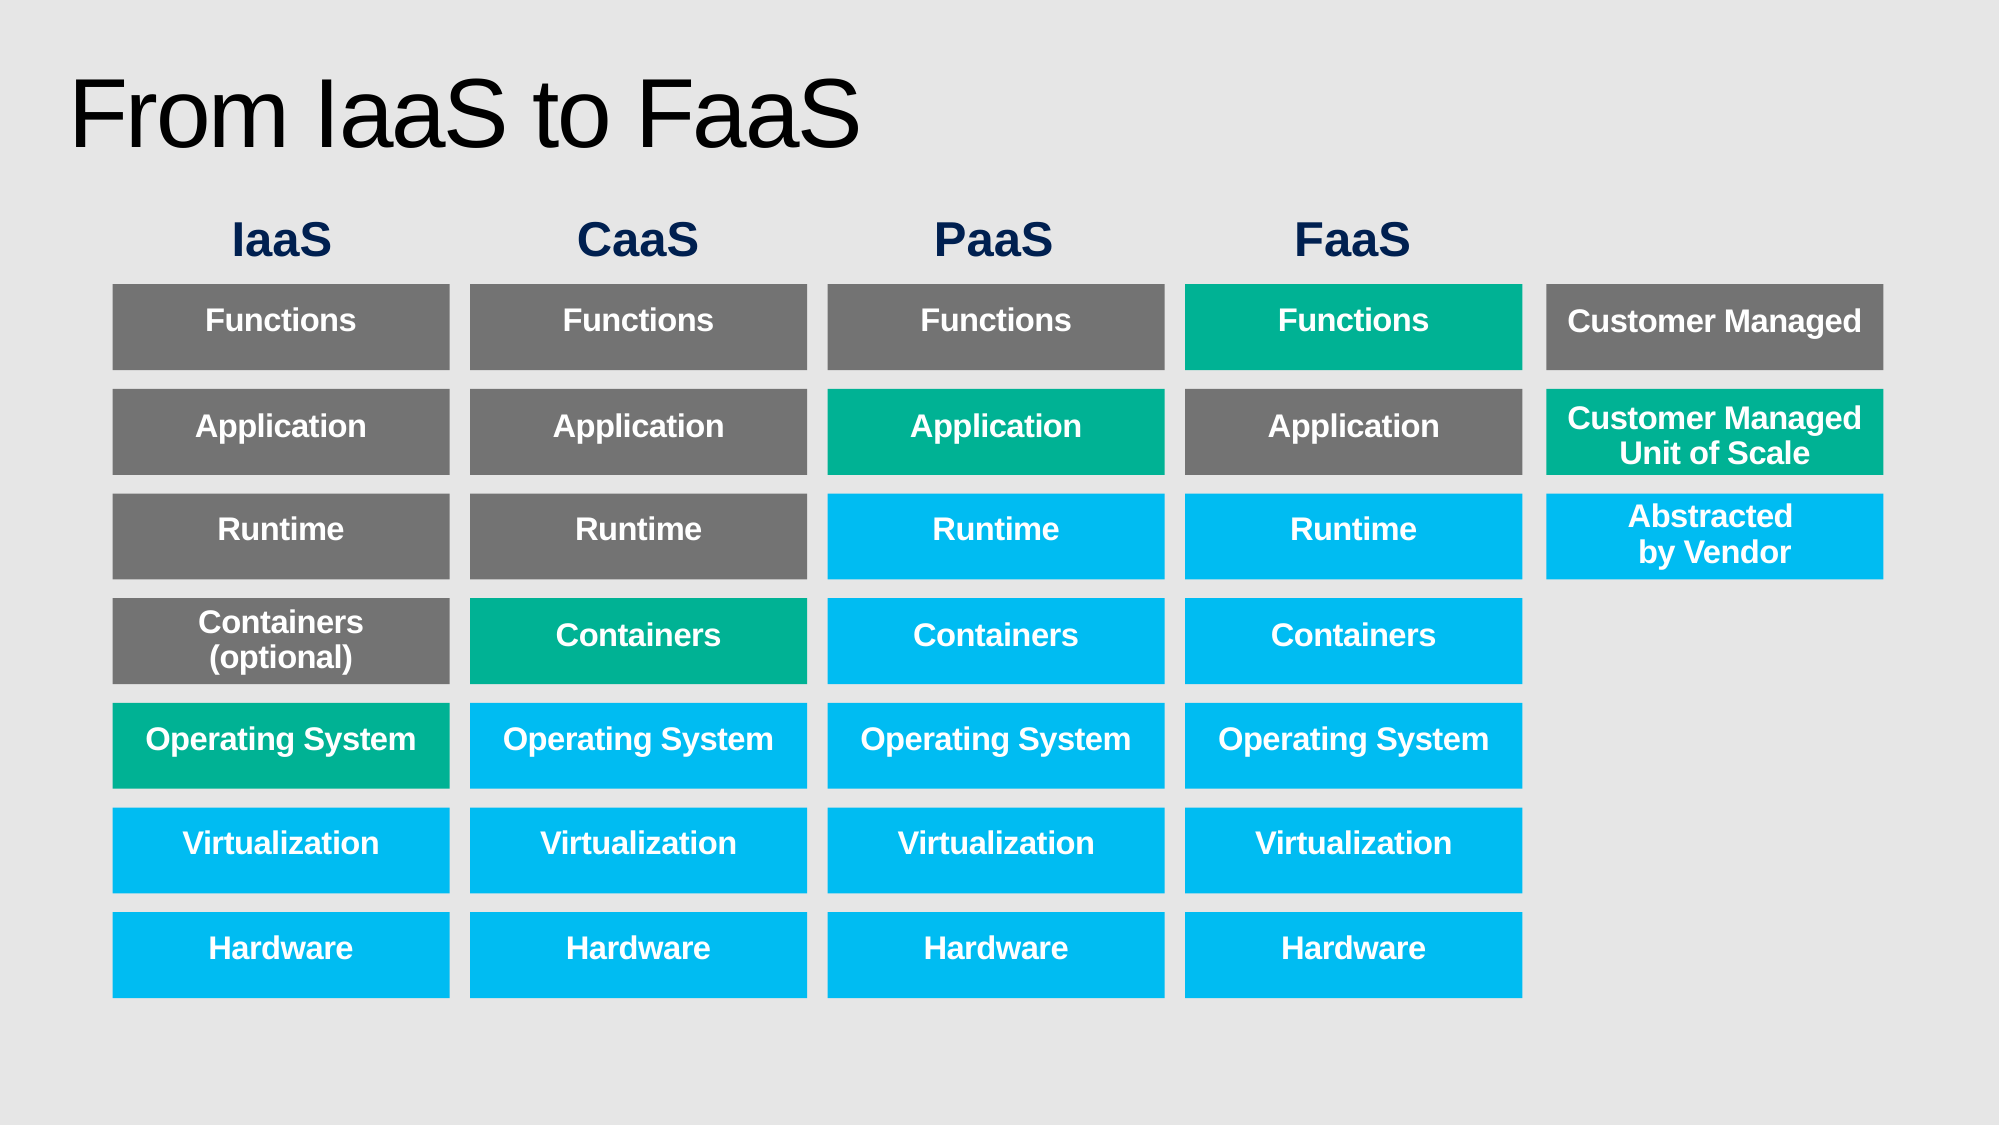

# From IaaS to FaaS
IaaS
CaaS
PaaS
FaaS

Functions
Application
Runtime
Containers
(optional)
Operating System
Virtualization
Hardware

Functions
Application
Runtime
Containers
Operating System
Virtualization
Hardware

Functions
Application
Runtime
Containers
Operating System
Virtualization
Hardware

Functions
Application
Runtime
Containers
Operating System
Virtualization
Hardware

Customer Managed
Customer Managed
Unit of Scale
Abstracted
by Vendor